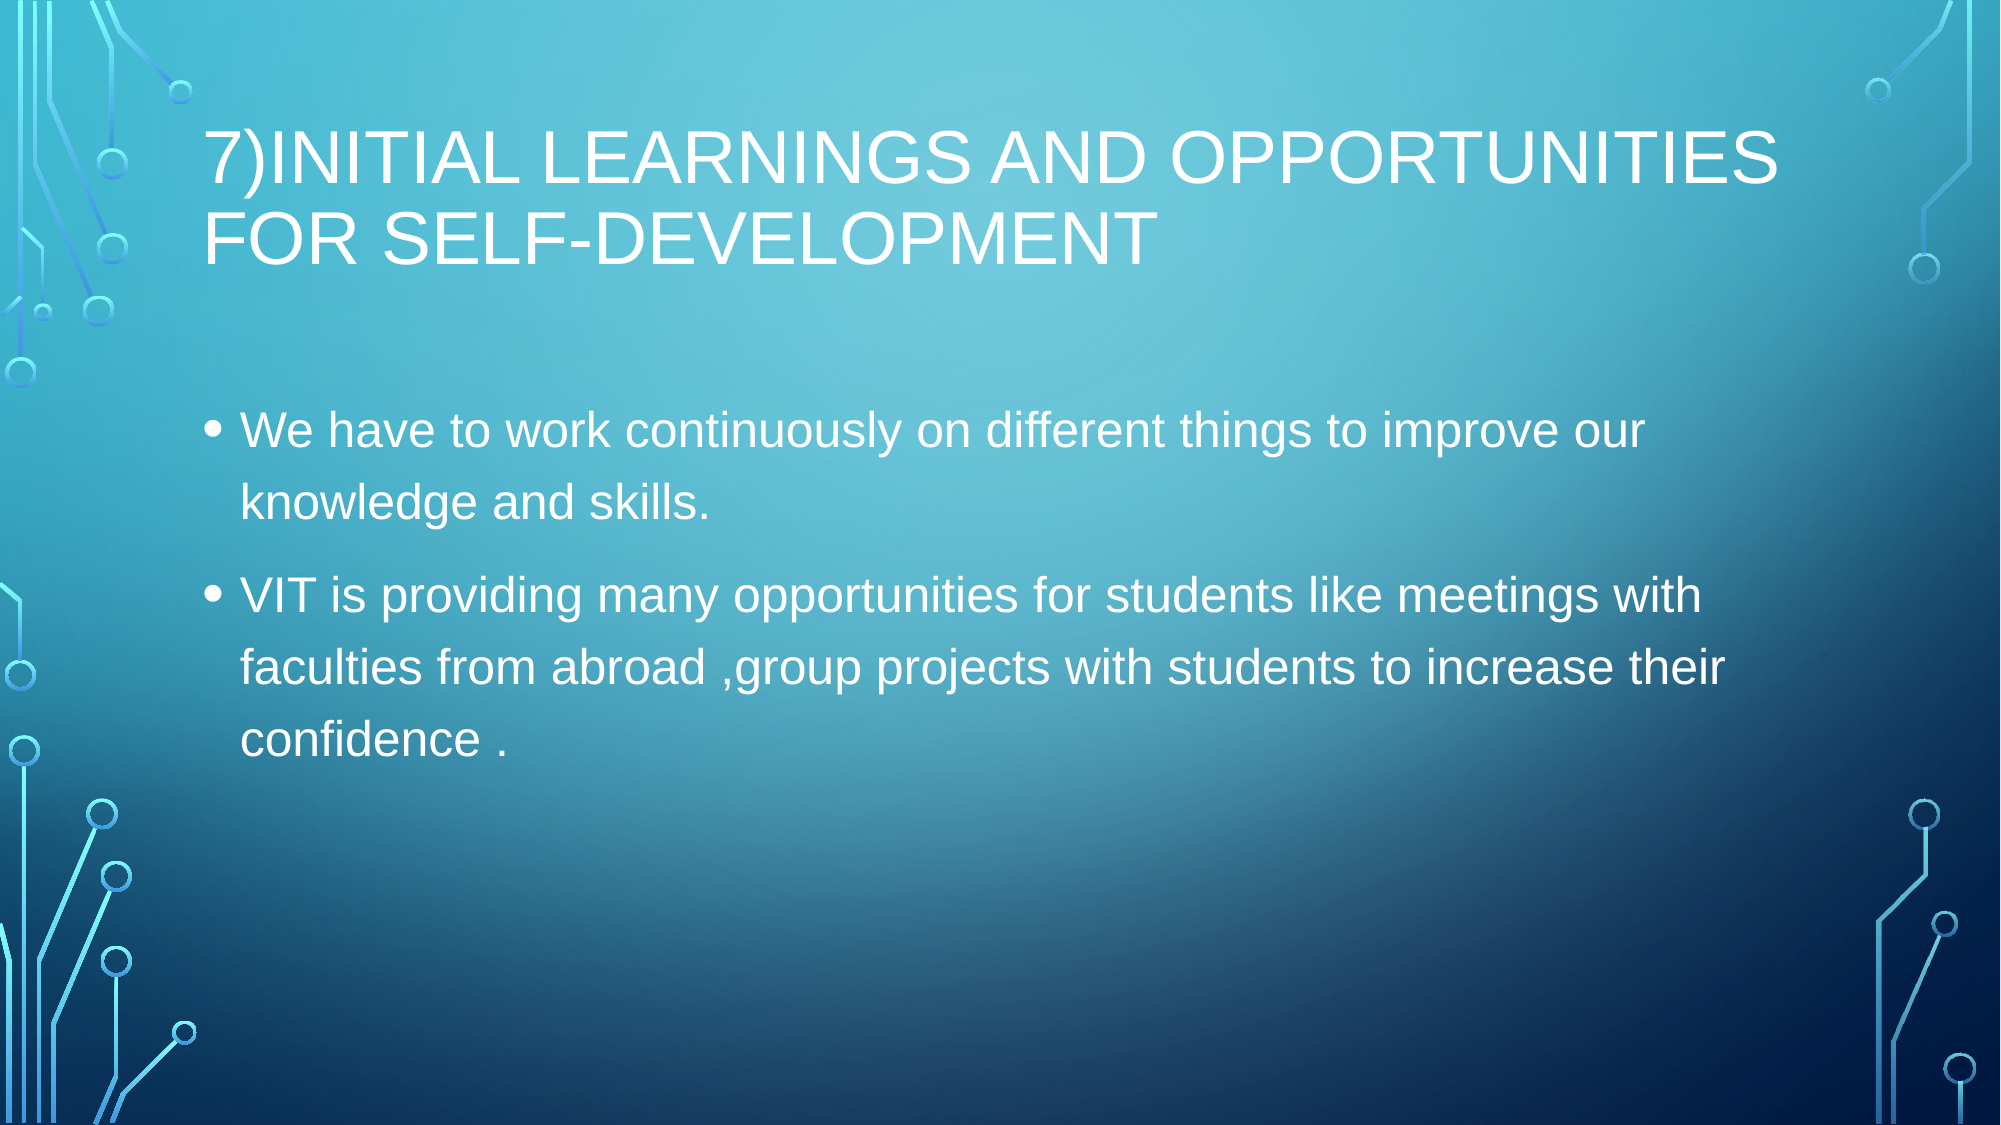

# 7)Initial learnings and opportunities for self-development

We have to work continuously on different things to improve our knowledge and skills.
VIT is providing many opportunities for students like meetings with faculties from abroad ,group projects with students to increase their confidence .